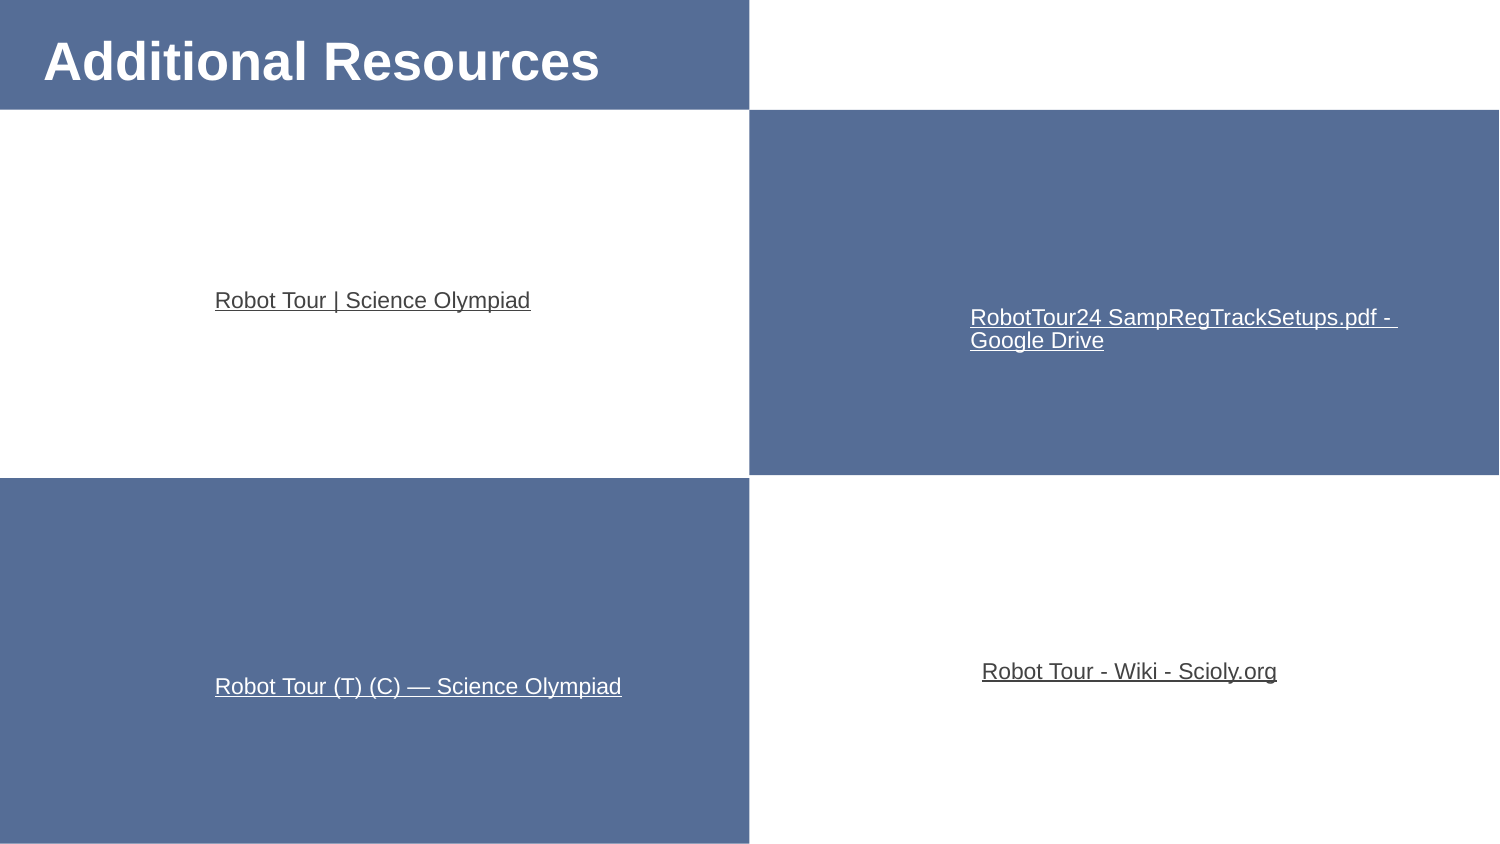

Additional Resources

# Robot Tour | Science Olympiad
RobotTour24 SampRegTrackSetups.pdf - Google Drive

SUBWAY STATIONS
Robot Tour - Wiki - Scioly.org
Robot Tour (T) (C) — Science Olympiad
Yes, Saturn is the ringed one. This planet is a gas giant, and it’s composed mostly of hydrogen and helium